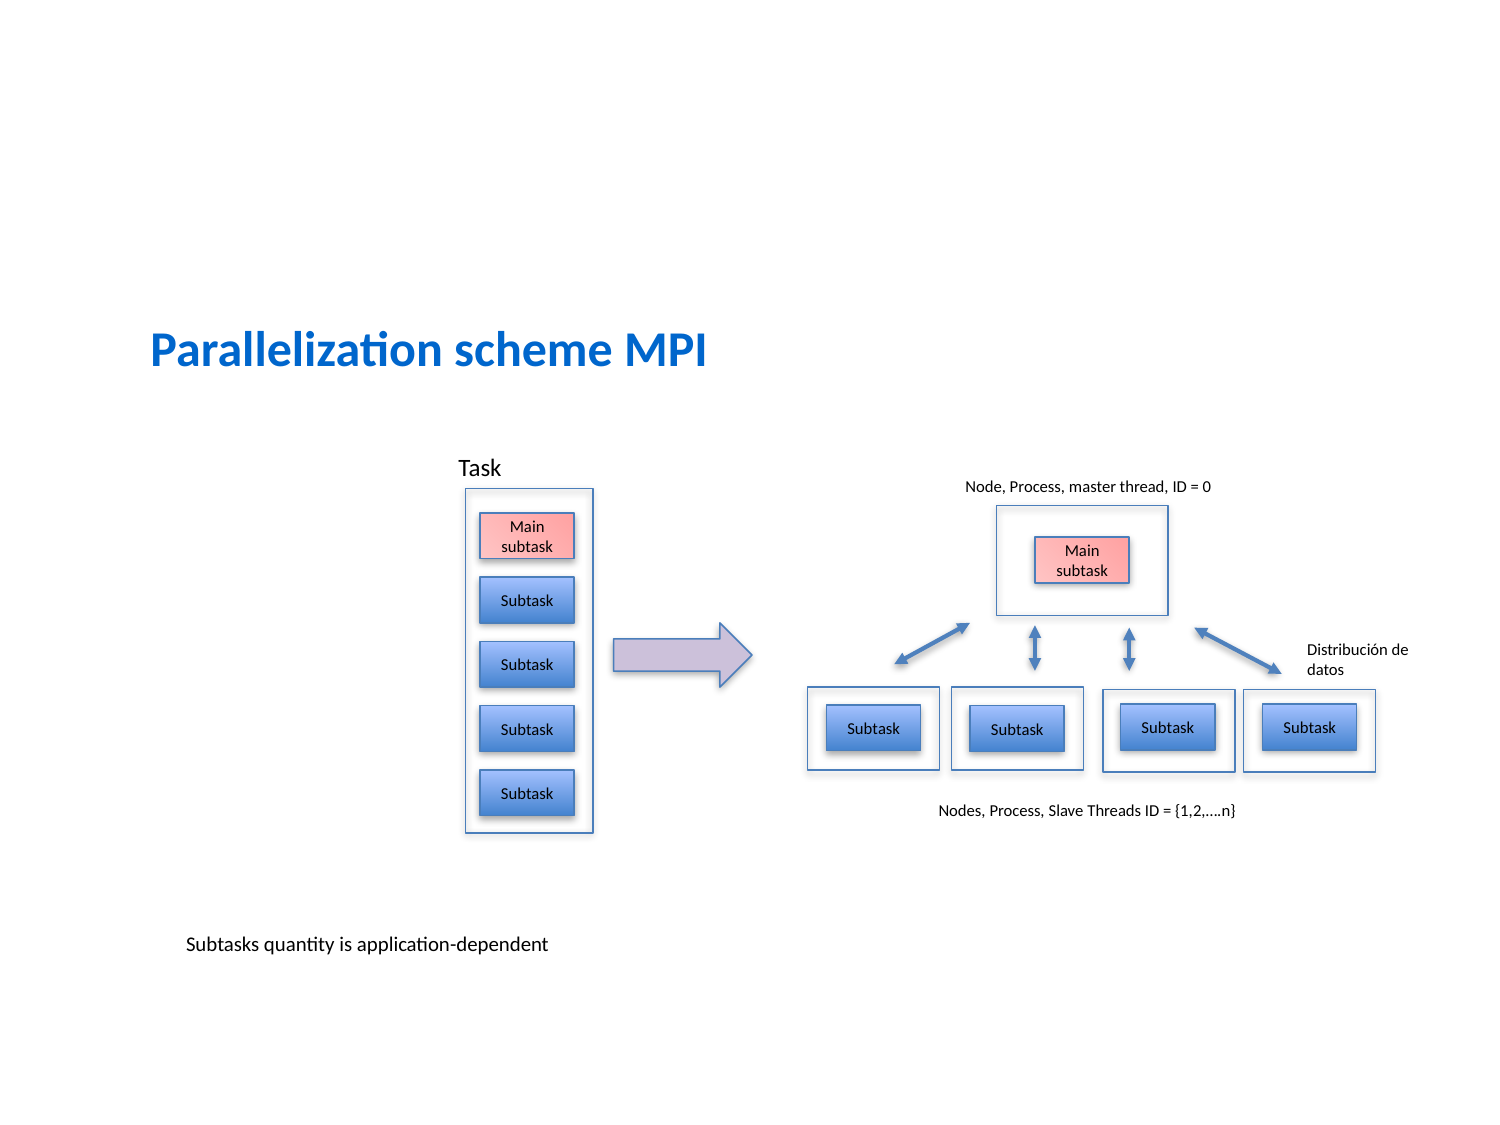

Parallelization scheme MPI
Task
Node, Process, master thread, ID = 0

Main subtask
Main subtask
Subtask

Distribución de datos
Subtask

Subtask
Subtask
Subtask
Subtask
Subtask
Subtask
Nodes, Process, Slave Threads ID = {1,2,….n}

Subtasks quantity is application-dependent